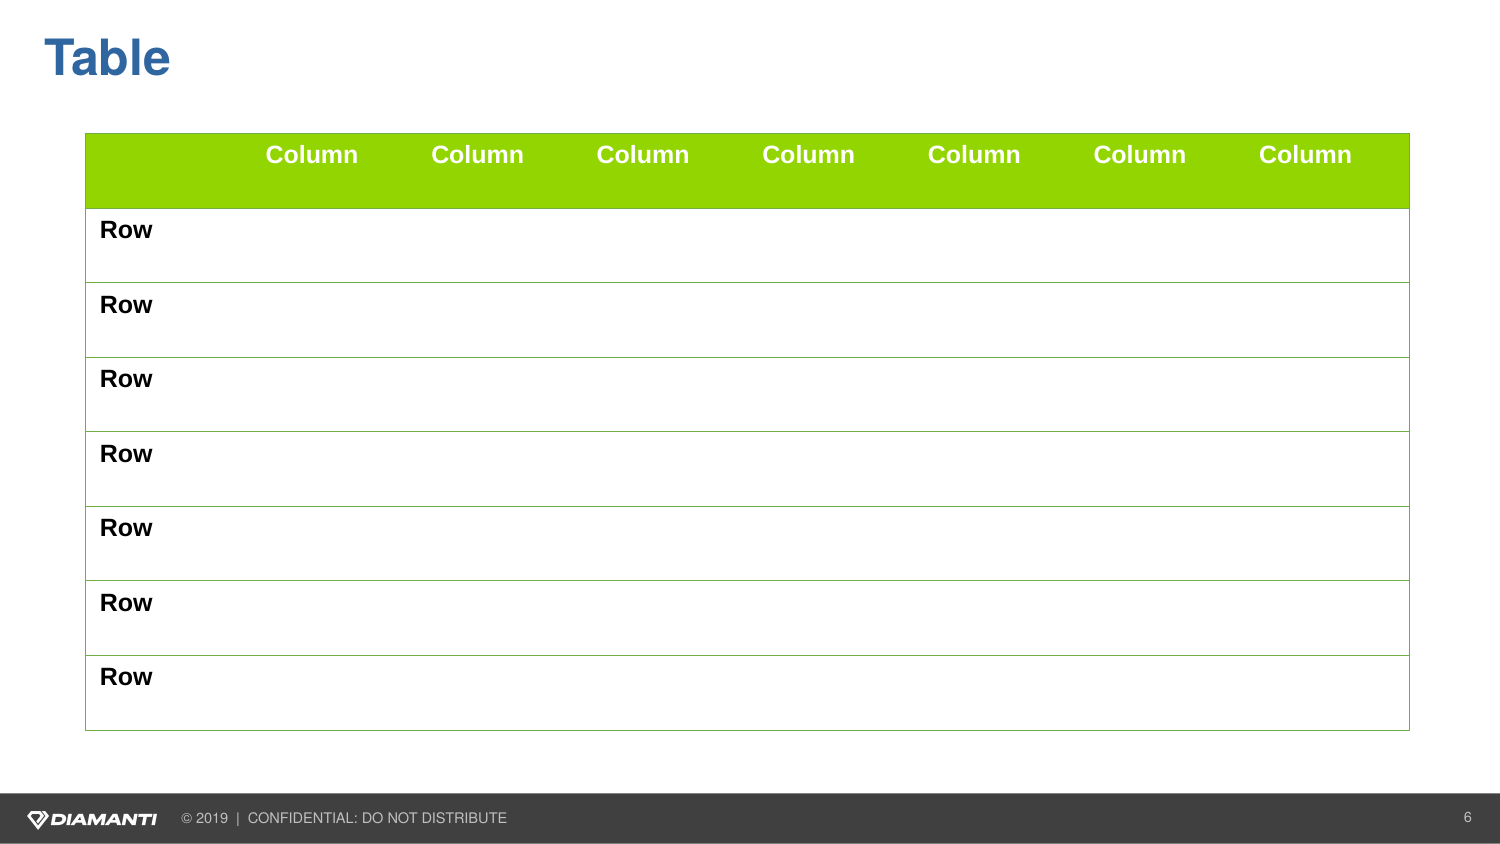

# Table
|  | Column | Column | Column | Column | Column | Column | Column |
| --- | --- | --- | --- | --- | --- | --- | --- |
| Row |  |  |  |  |  |  |  |
| Row |  |  |  |  |  |  |  |
| Row |  |  |  |  |  |  |  |
| Row |  |  |  |  |  |  |  |
| Row |  |  |  |  |  |  |  |
| Row |  |  |  |  |  |  |  |
| Row |  |  |  |  |  |  |  |